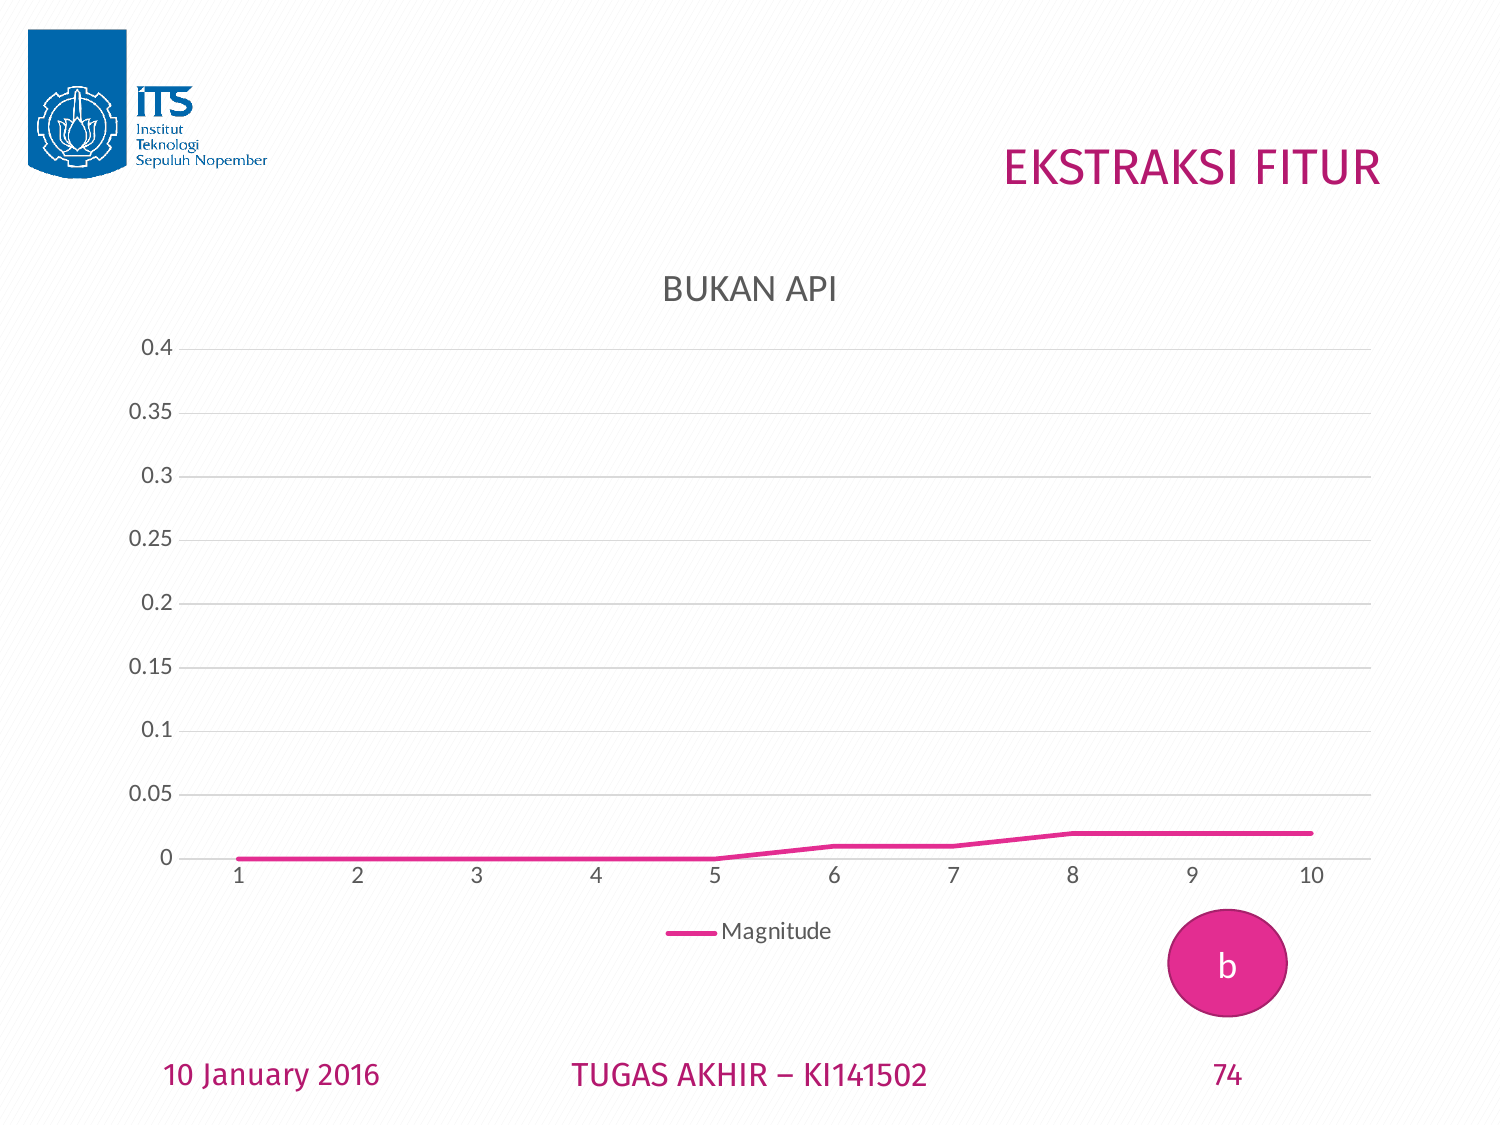

# EKSTRAKSI FITUR

### Chart: BUKAN API

| Category | Magnitude |
|---|---|
| 1 | 0.0 |
| 2 | 0.0 |
| 3 | 0.0 |
| 4 | 0.0 |
| 5 | 0.0 |
| 6 | 0.01 |
| 7 | 0.01 |
| 8 | 0.02 |
| 9 | 0.02 |
| 10 | 0.02 |
b
10 January 2016
TUGAS AKHIR – KI141502
74